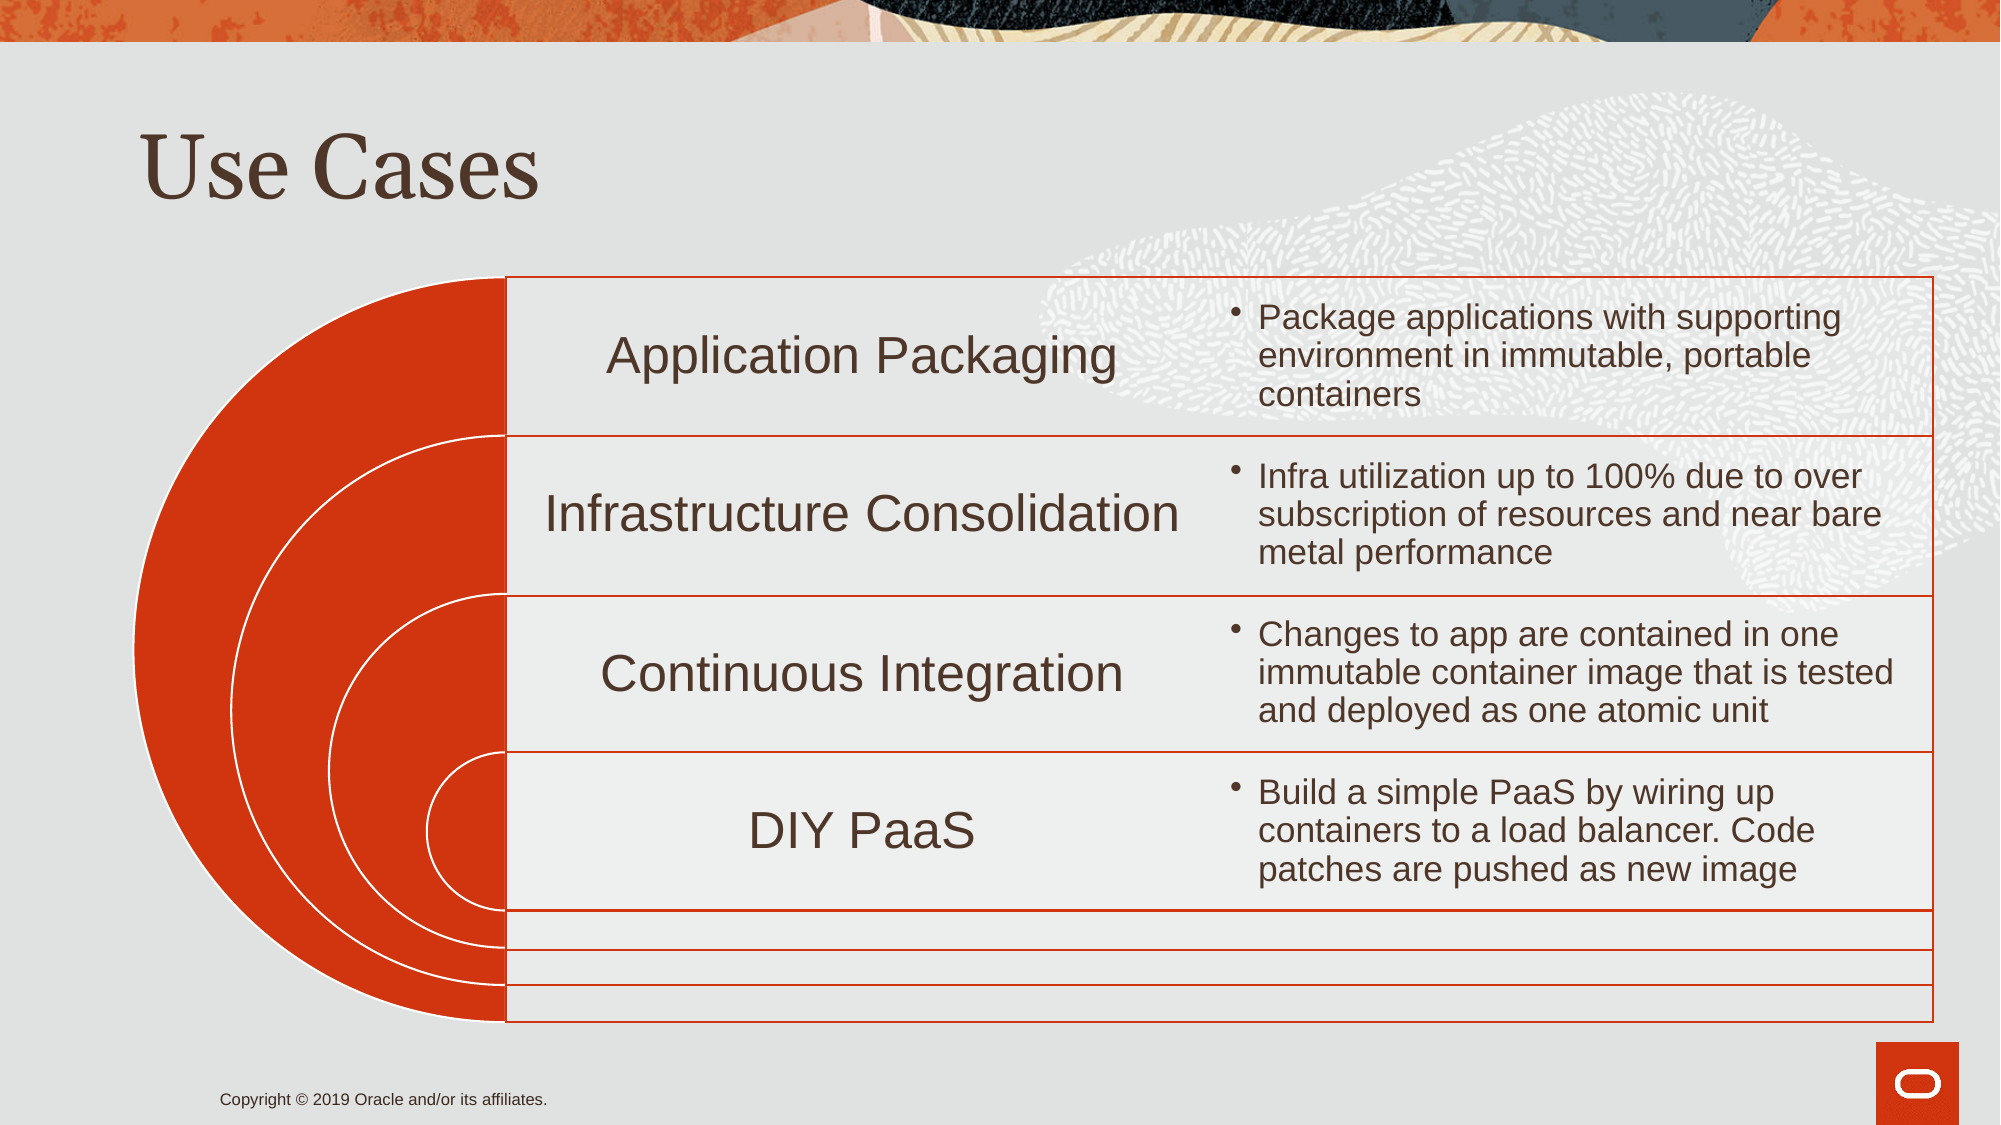

# Use Cases
Application Packaging
Infrastructure Consolidation
Continuous Integration
DIY PaaS
Package applications with supporting environment in immutable, portable containers
Infra utilization up to 100% due to over subscription of resources and near bare metal performance
Changes to app are contained in one immutable container image that is tested and deployed as one atomic unit
Build a simple PaaS by wiring up containers to a load balancer. Code patches are pushed as new image

Copyright © 2019 Oracle and/or its affiliates.